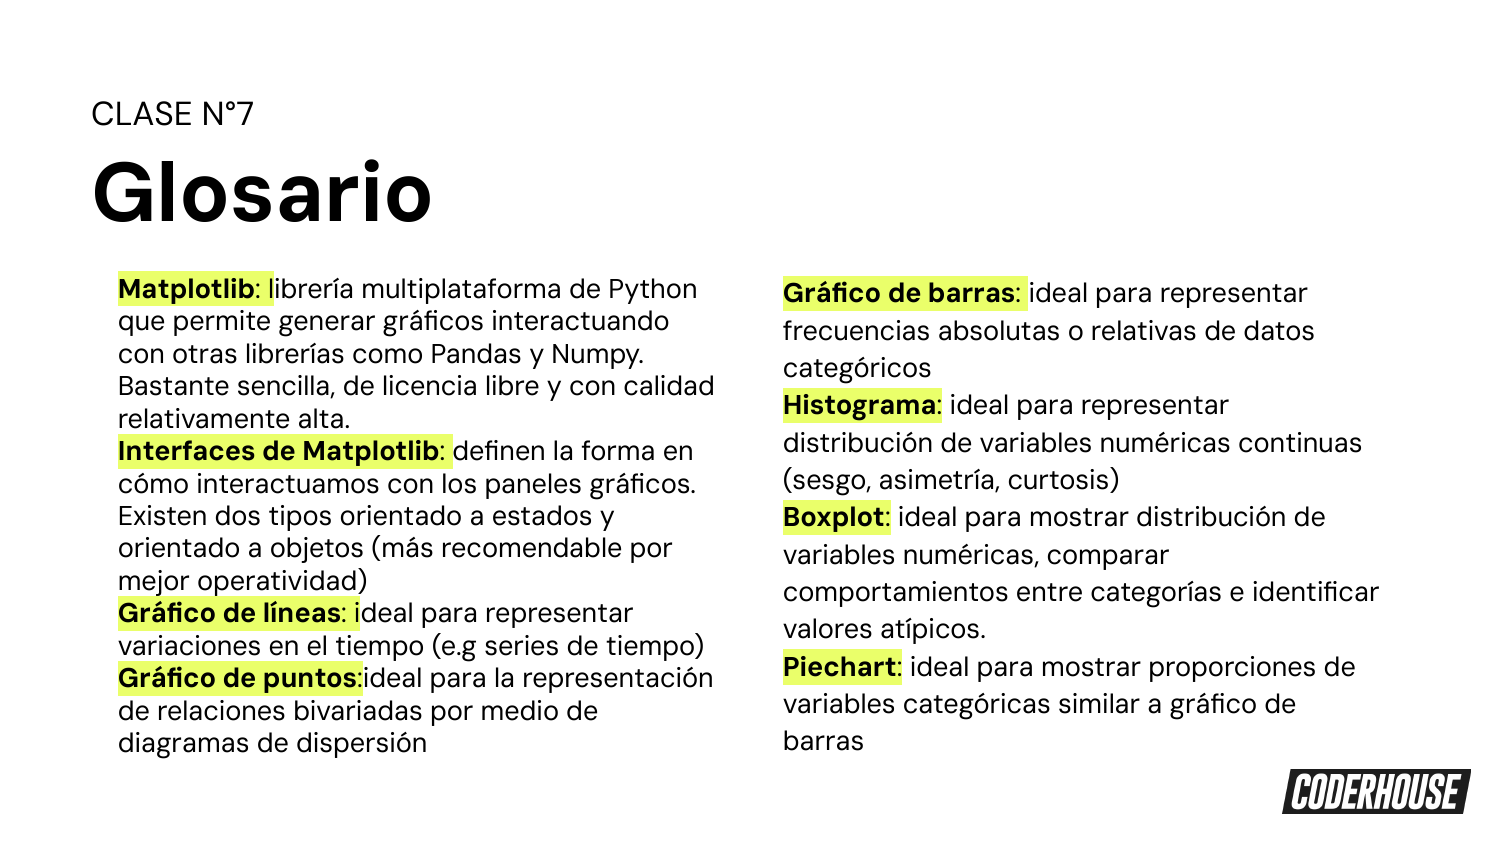

CLASE N°7
Glosario
Matplotlib: librería multiplataforma de Python que permite generar gráficos interactuando con otras librerías como Pandas y Numpy. Bastante sencilla, de licencia libre y con calidad relativamente alta.
Interfaces de Matplotlib: definen la forma en cómo interactuamos con los paneles gráficos. Existen dos tipos orientado a estados y orientado a objetos (más recomendable por mejor operatividad)
Gráfico de líneas: ideal para representar variaciones en el tiempo (e.g series de tiempo)
Gráfico de puntos:ideal para la representación de relaciones bivariadas por medio de diagramas de dispersión

Gráfico de barras: ideal para representar frecuencias absolutas o relativas de datos categóricos
Histograma: ideal para representar distribución de variables numéricas continuas (sesgo, asimetría, curtosis)
Boxplot: ideal para mostrar distribución de variables numéricas, comparar comportamientos entre categorías e identificar valores atípicos.
Piechart: ideal para mostrar proporciones de variables categóricas similar a gráfico de barras